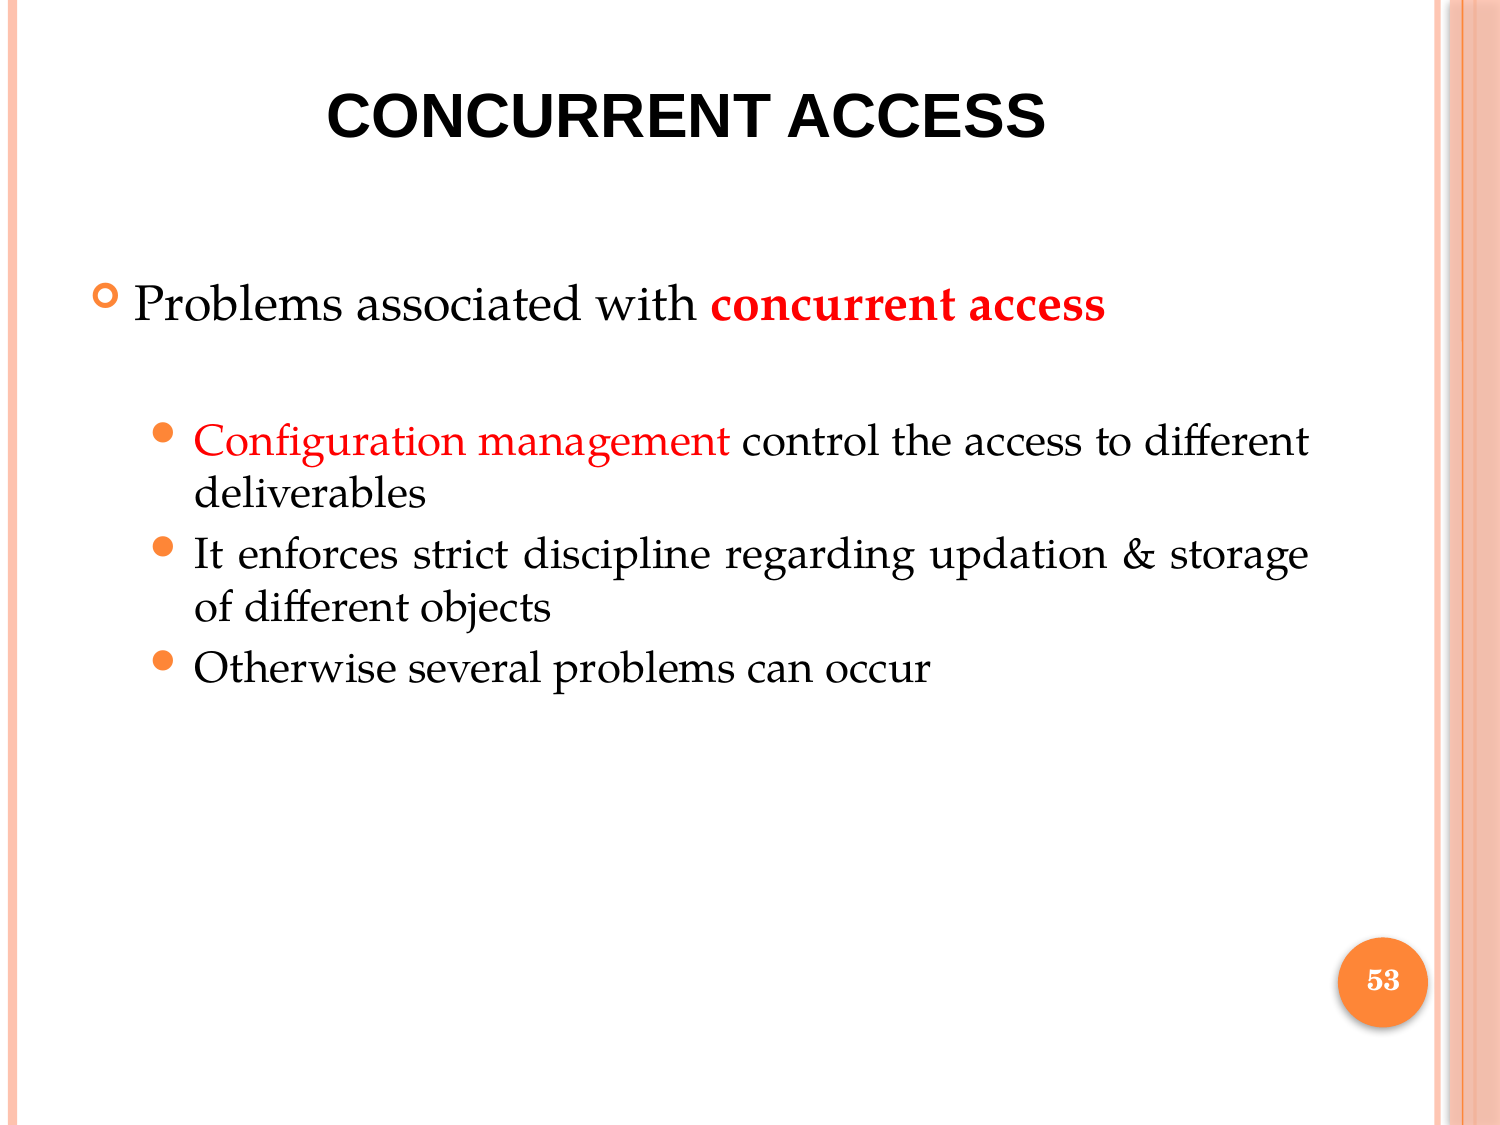

# concurrent access
Problems associated with concurrent access

Configuration management control the access to different deliverables
It enforces strict discipline regarding updation & storage of different objects
Otherwise several problems can occur

53